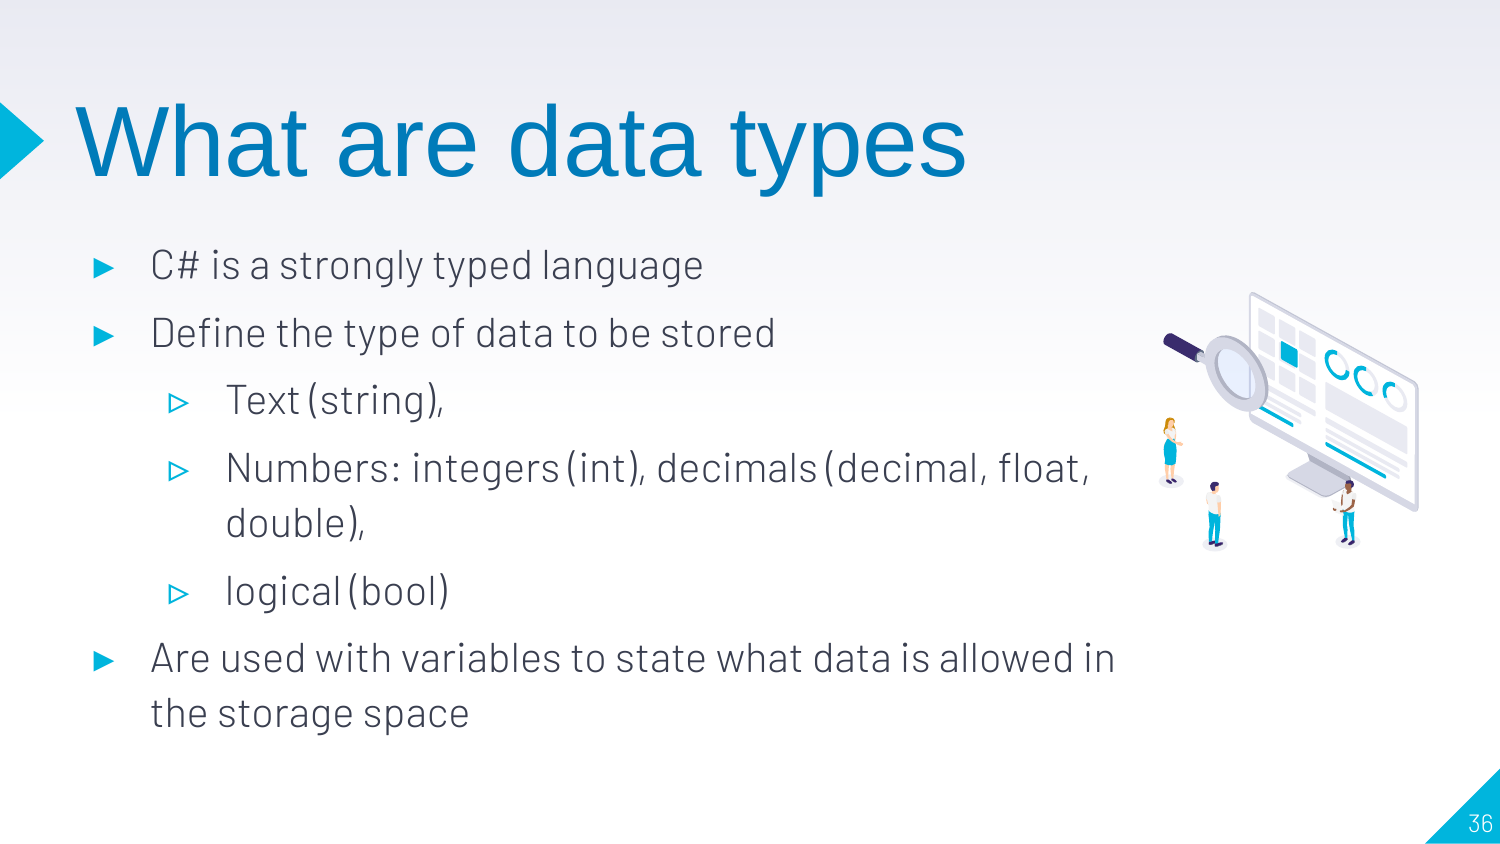

# What are data types
C# is a strongly typed language
Define the type of data to be stored
Text (string),
Numbers: integers (int), decimals (decimal, float, double),
logical (bool)
Are used with variables to state what data is allowed in the storage space

36